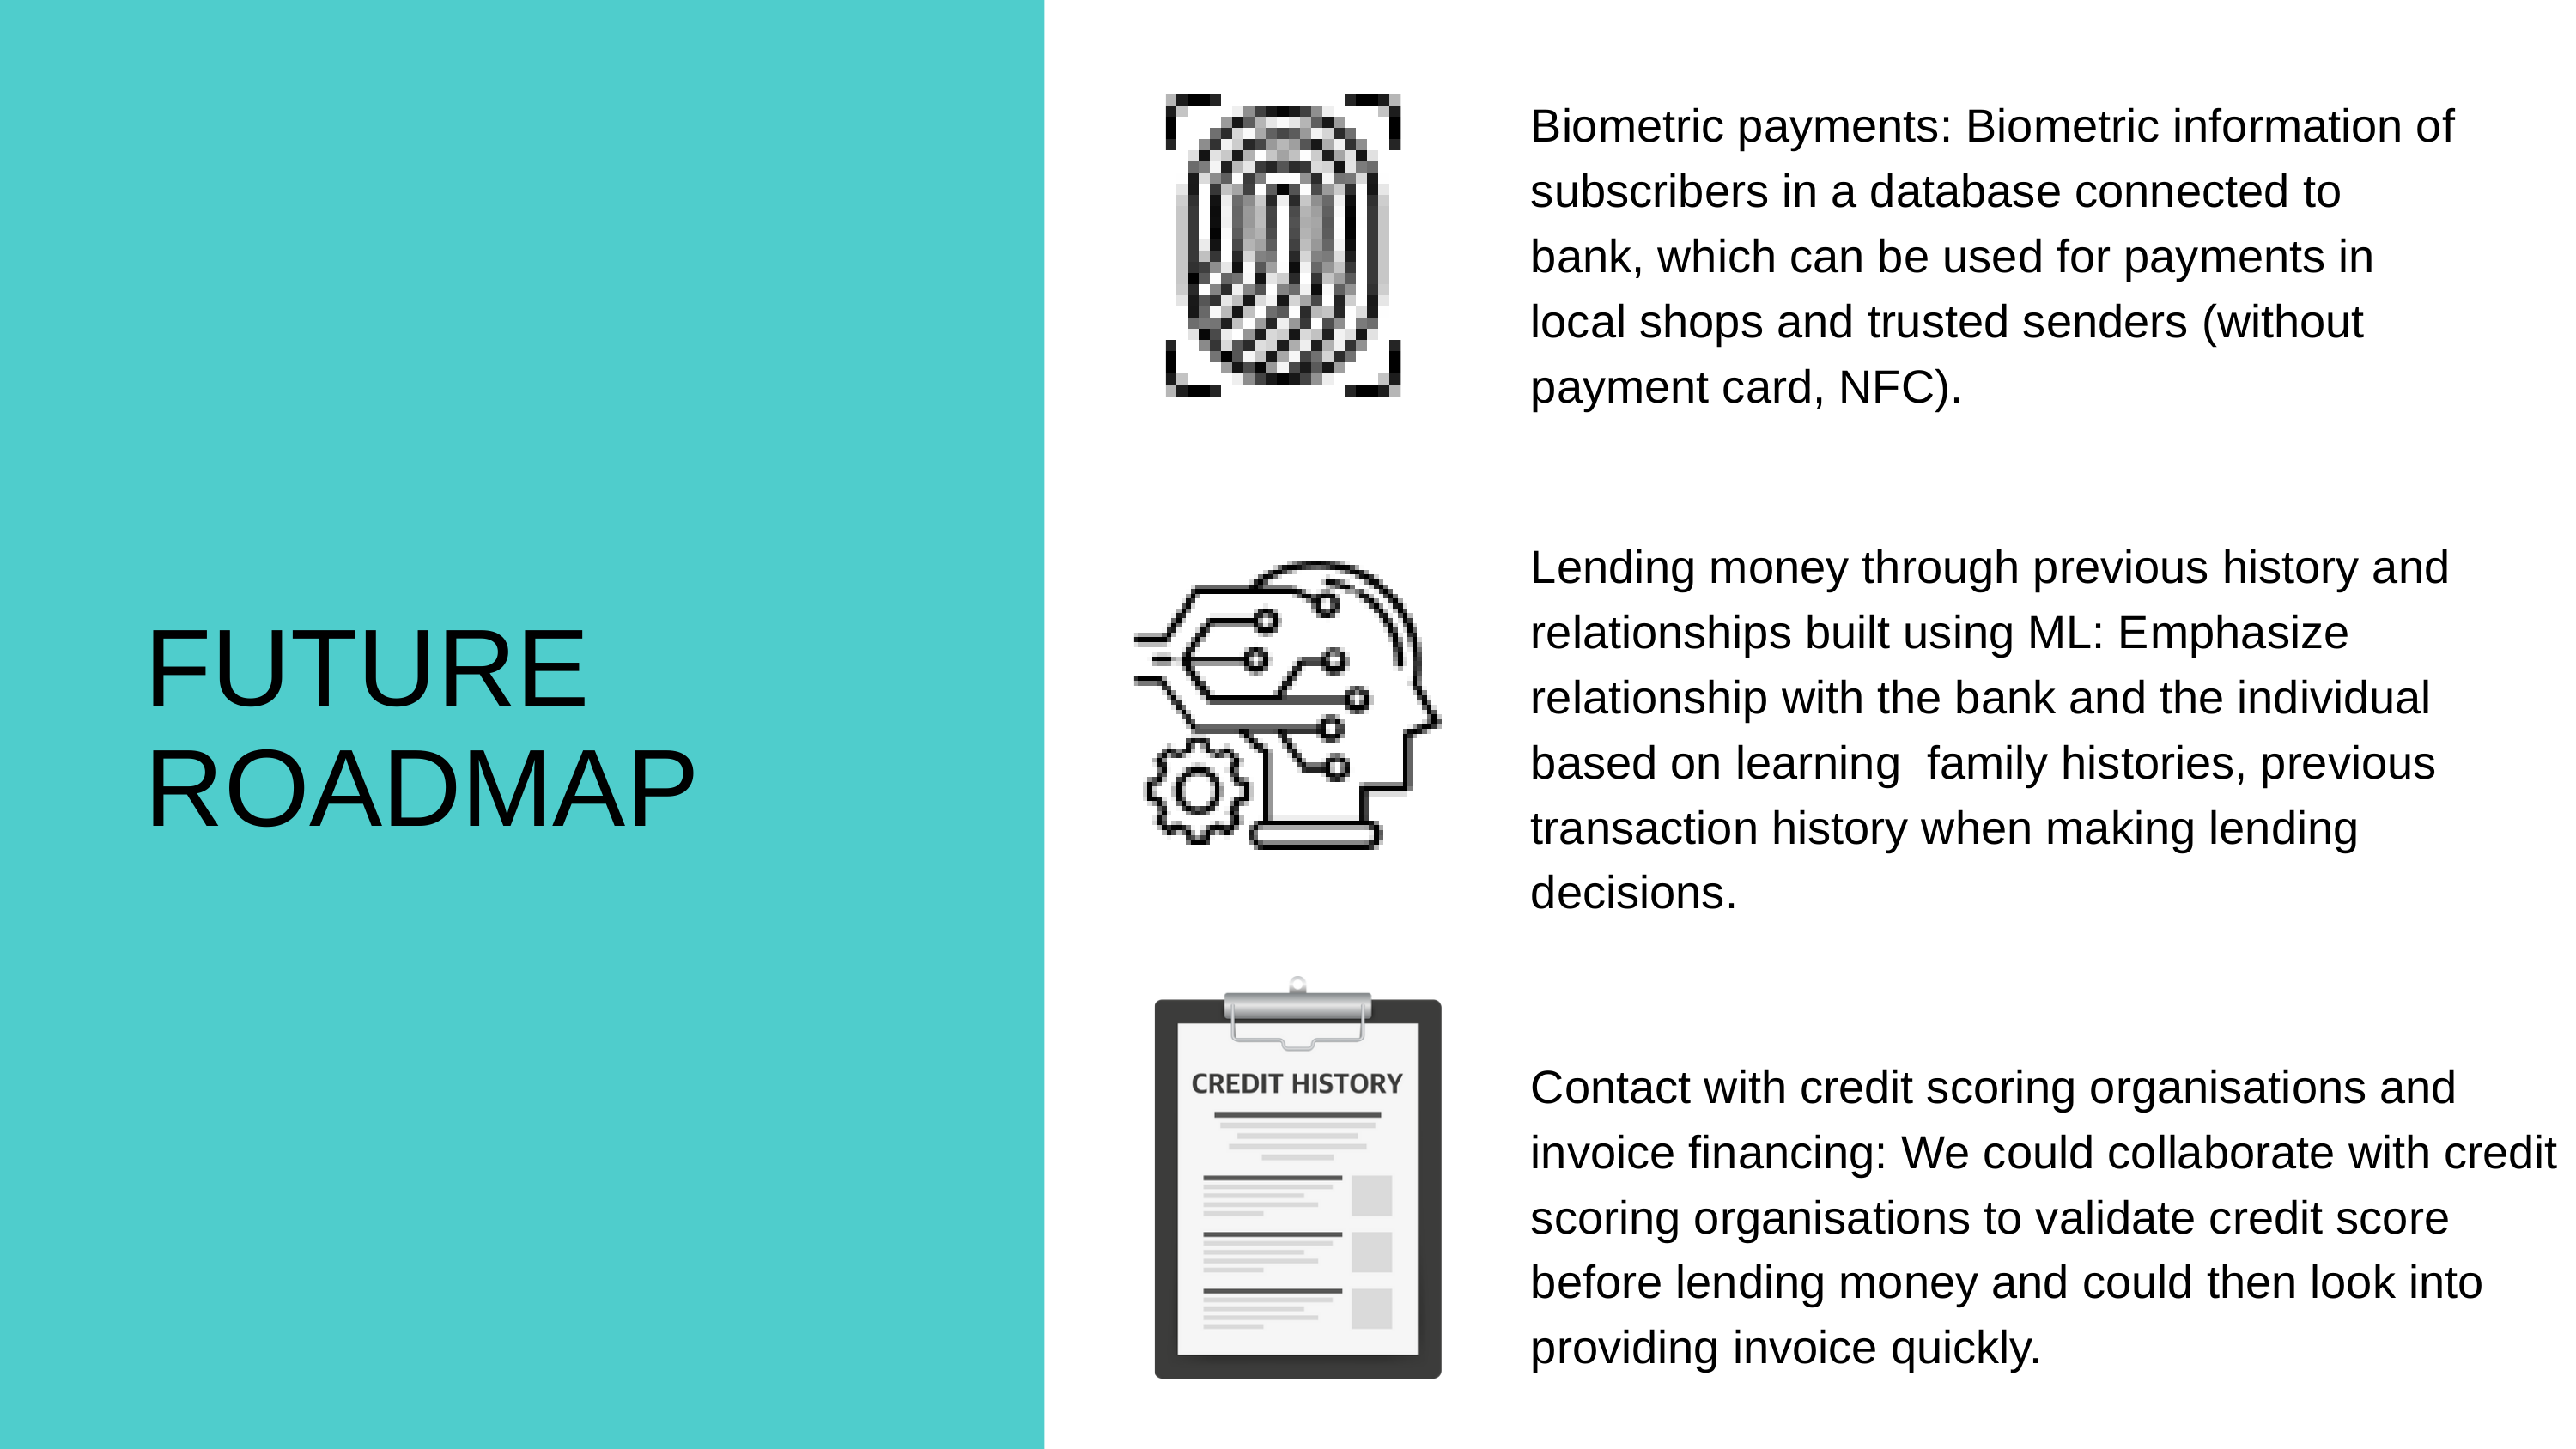

Biometric payments: Biometric information of subscribers in a database connected to bank, which can be used for payments in local shops and trusted senders (without payment card, NFC).

Lending money through previous history and relationships built using ML: Emphasize relationship with the bank and the individual based on learning  family histories, previous transaction history when making lending decisions.

FUTURE ROADMAP

Contact with credit scoring organisations and invoice financing: We could collaborate with credit scoring organisations to validate credit score before lending money and could then look into providing invoice quickly.